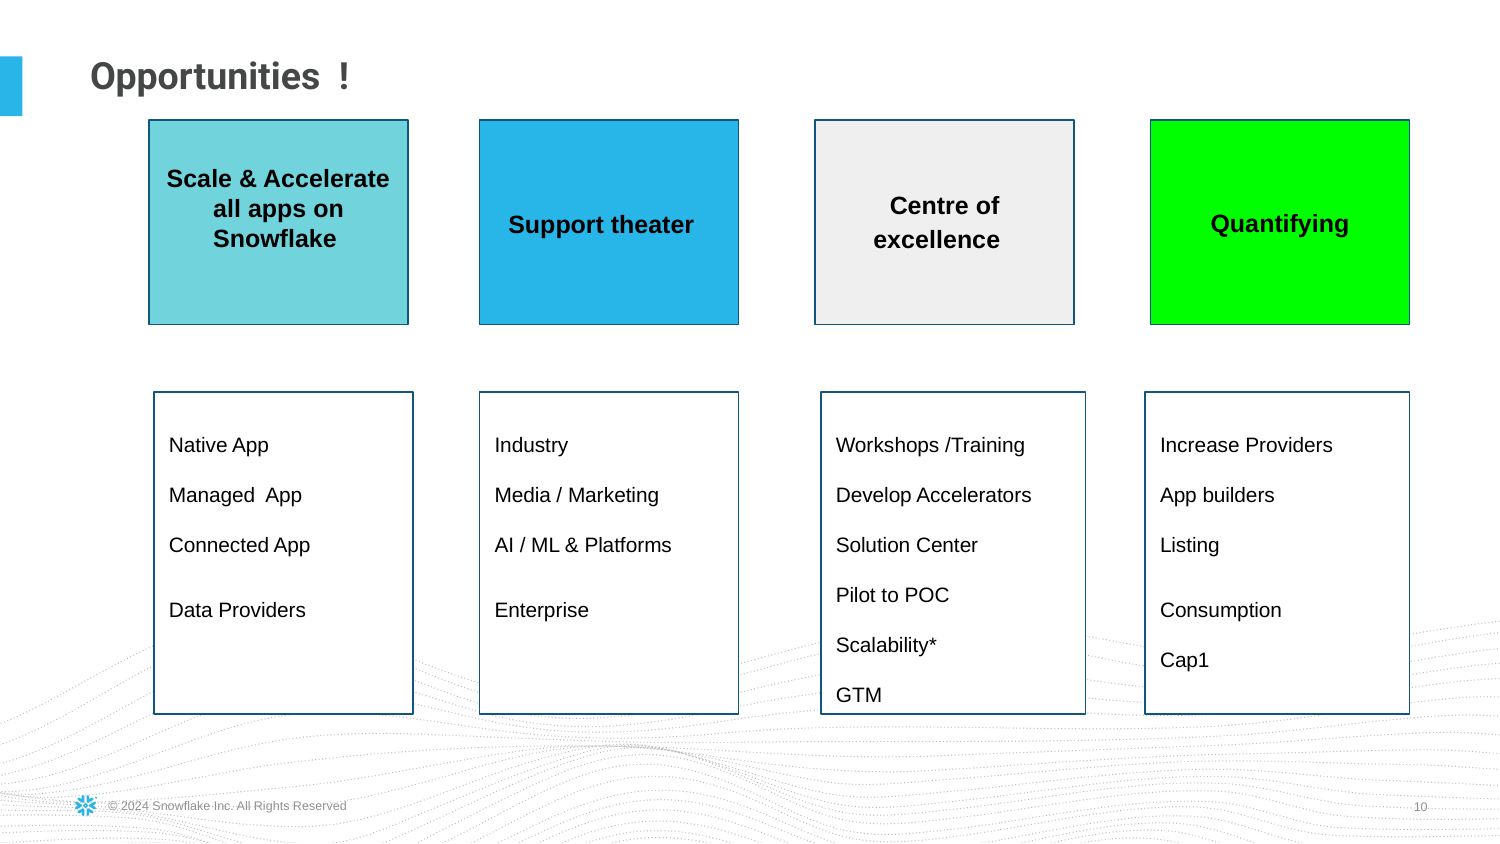

# Opportunities  !
Scale & Accelerate all apps on Snowflake

Support theater
Centre of excellence
Quantifying

Native App

Managed  App

Connected App

Data Providers

Industry

Media / Marketing

AI / ML & Platforms

Enterprise

Workshops /Training

Develop Accelerators

Solution Center

Pilot to POC

Scalability*

GTM

Increase Providers

App builders

Listing

Consumption

Cap1

10